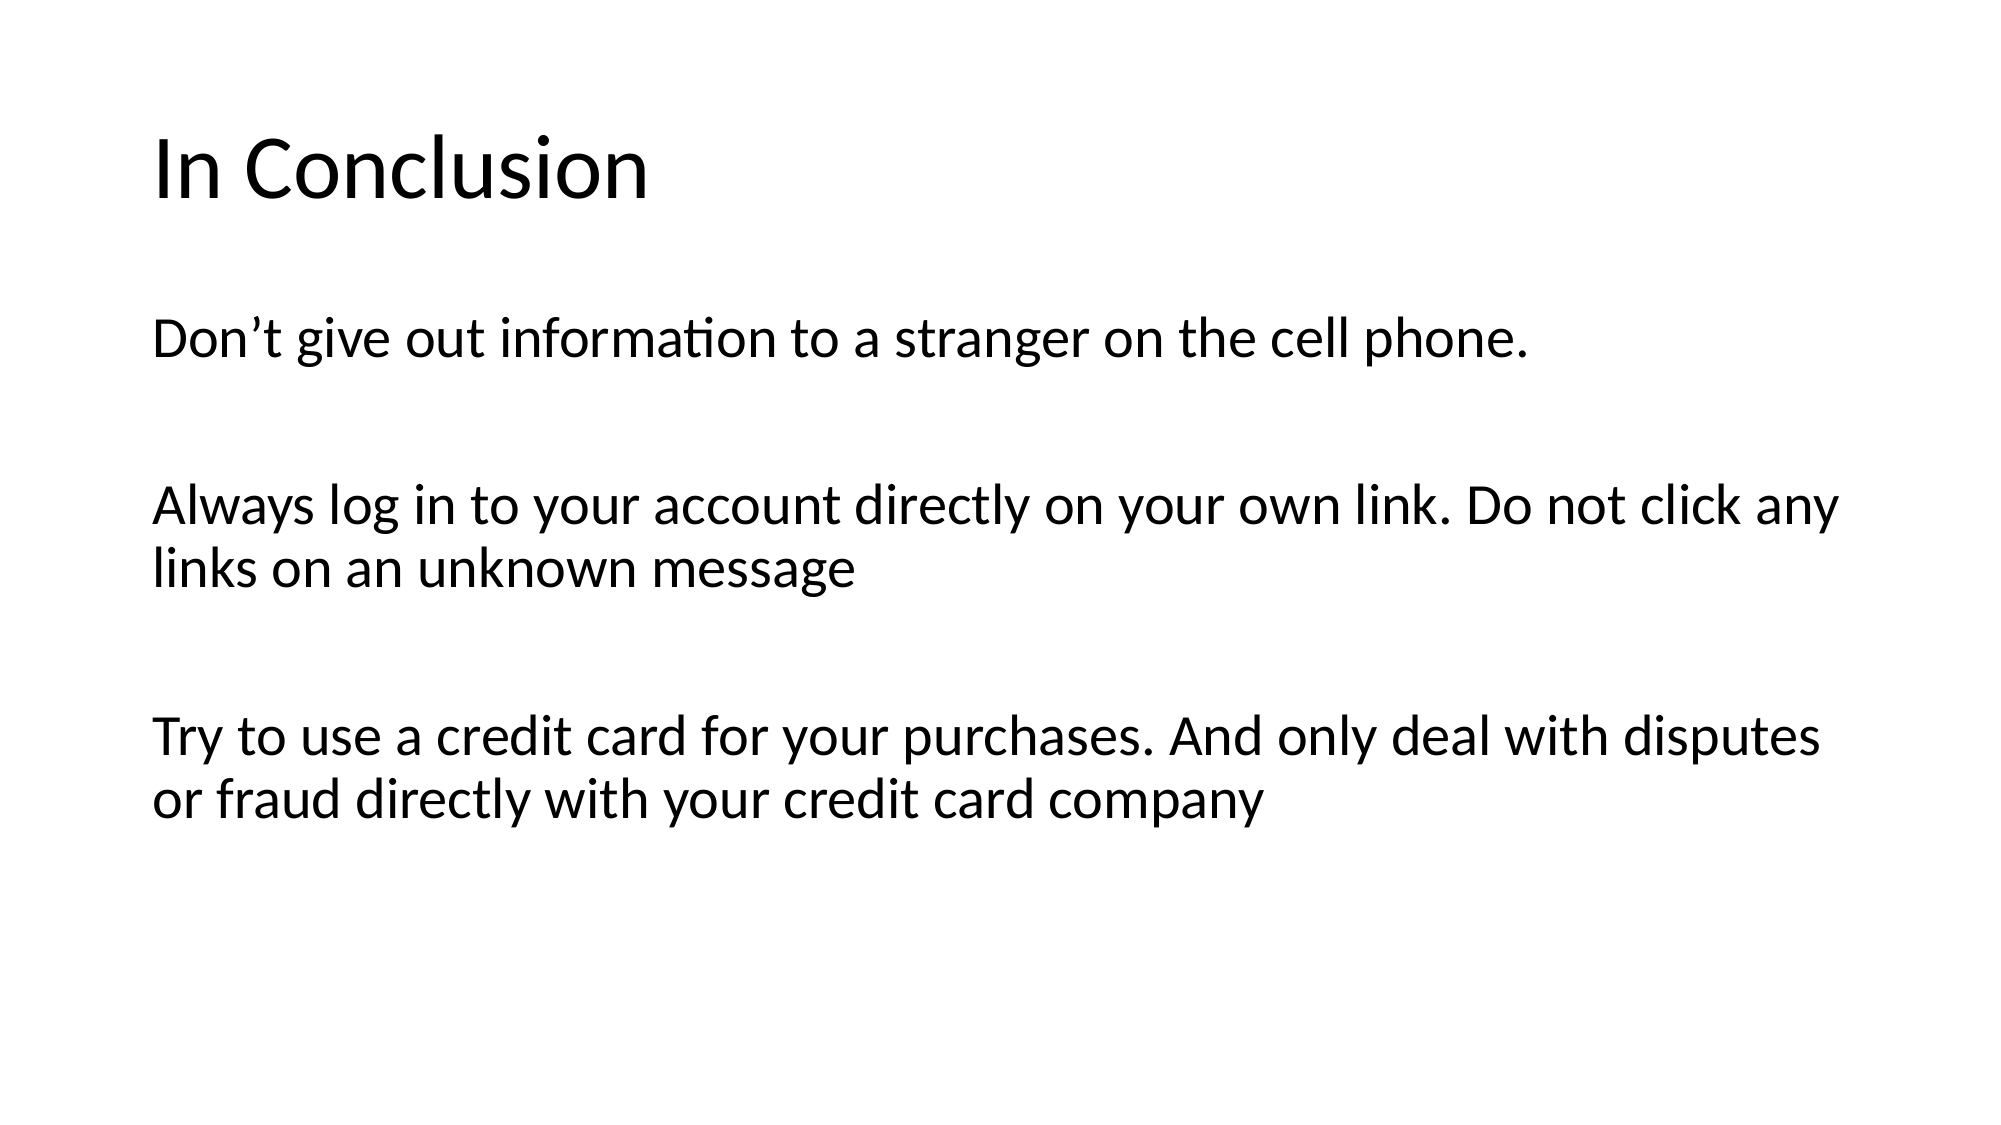

# In Conclusion
Don’t give out information to a stranger on the cell phone.

Always log in to your account directly on your own link. Do not click any links on an unknown message

Try to use a credit card for your purchases. And only deal with disputes or fraud directly with your credit card company